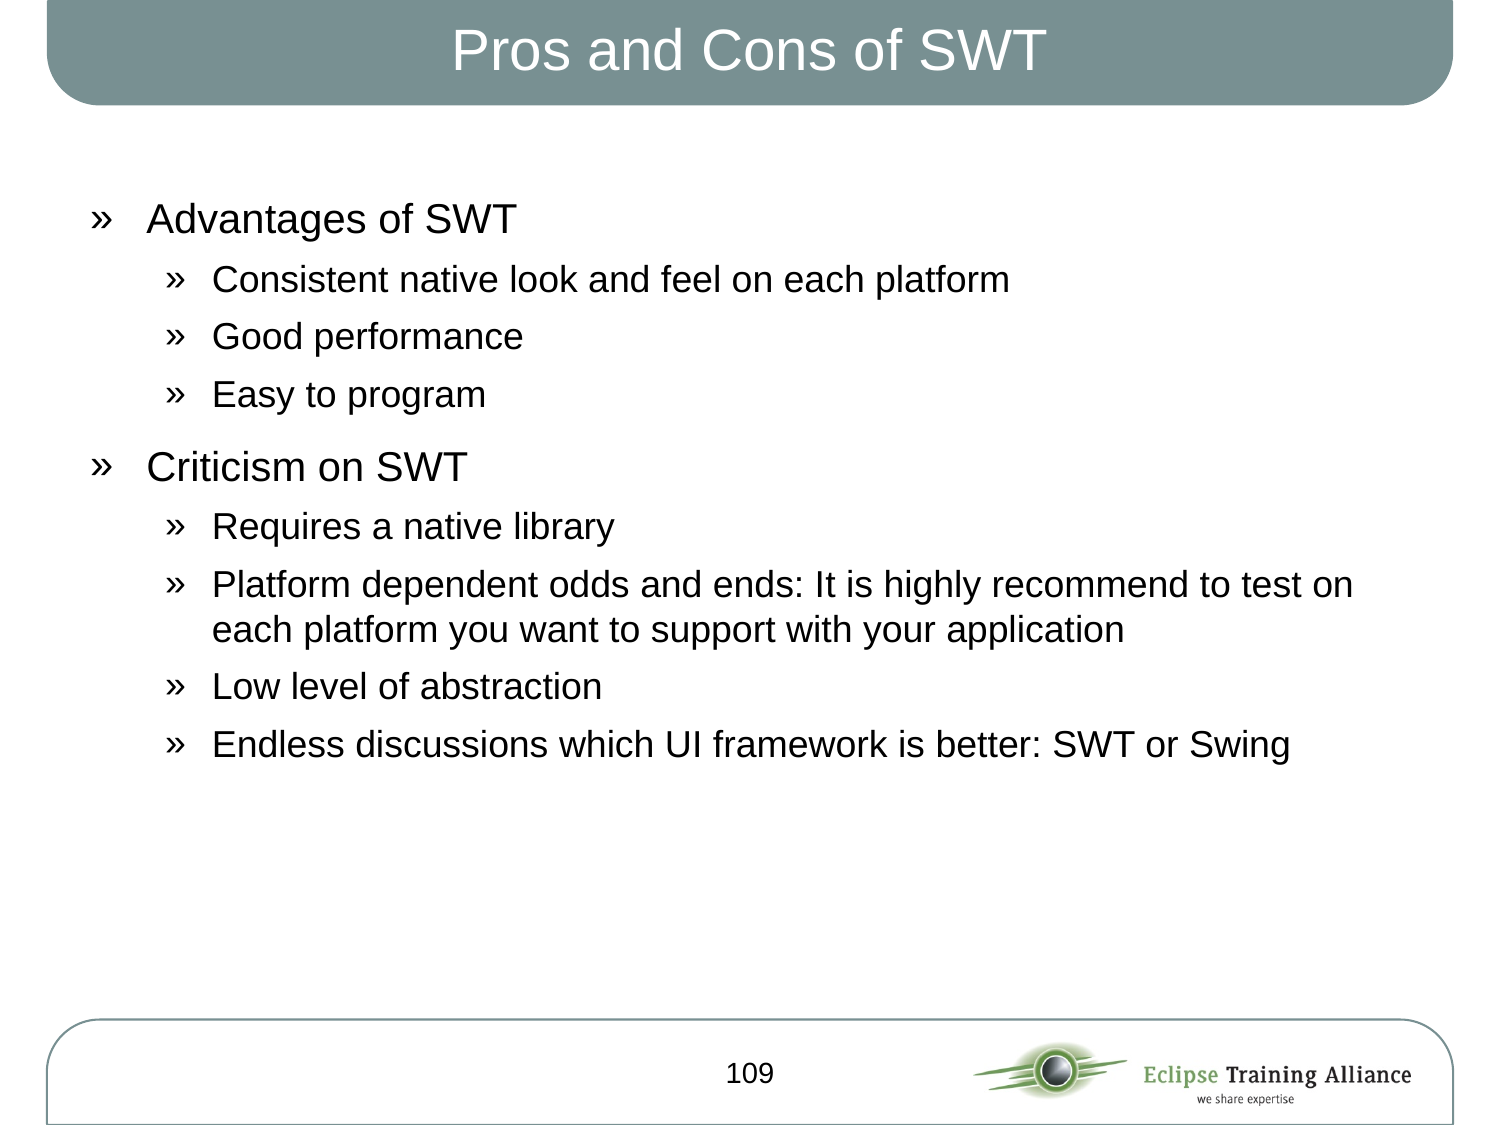

# Pros and Cons of SWT
Advantages of SWT
Consistent native look and feel on each platform
Good performance
Easy to program
Criticism on SWT
Requires a native library
Platform dependent odds and ends: It is highly recommend to test on each platform you want to support with your application
Low level of abstraction
Endless discussions which UI framework is better: SWT or Swing